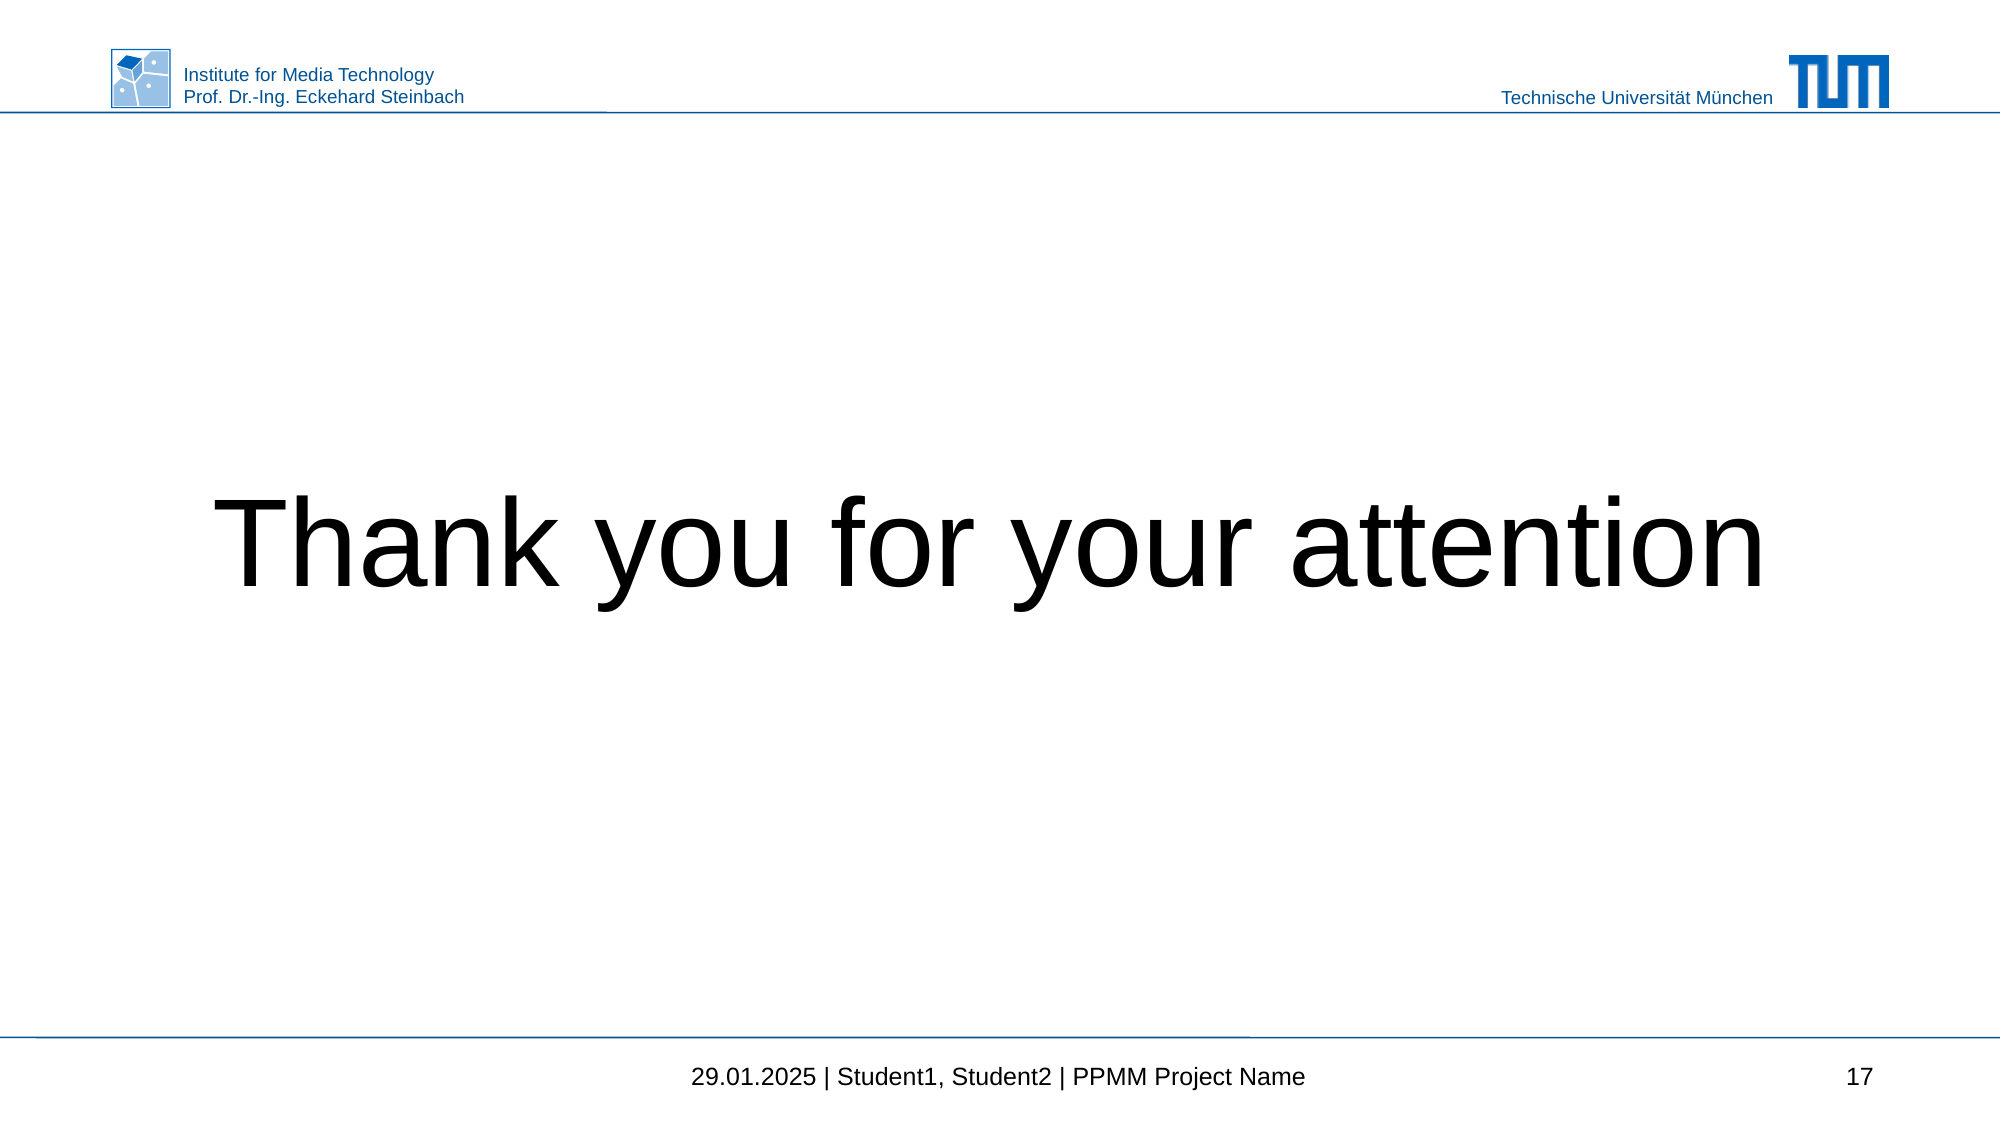

# Thank you for your attention
29.01.2025 | Student1, Student2 | PPMM Project Name
17